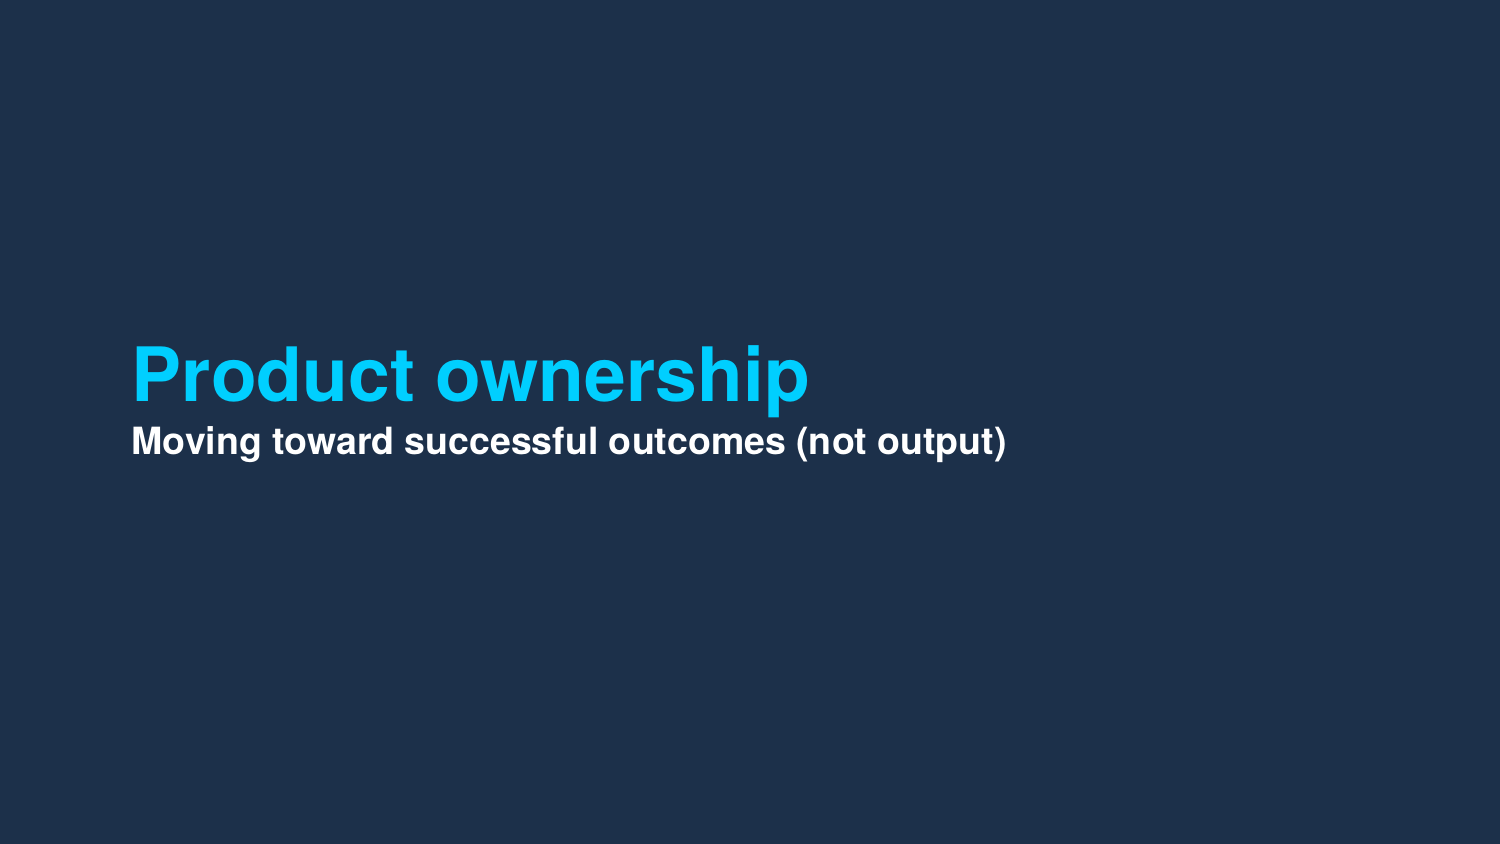

# Product ownership
Moving toward successful outcomes (not output)